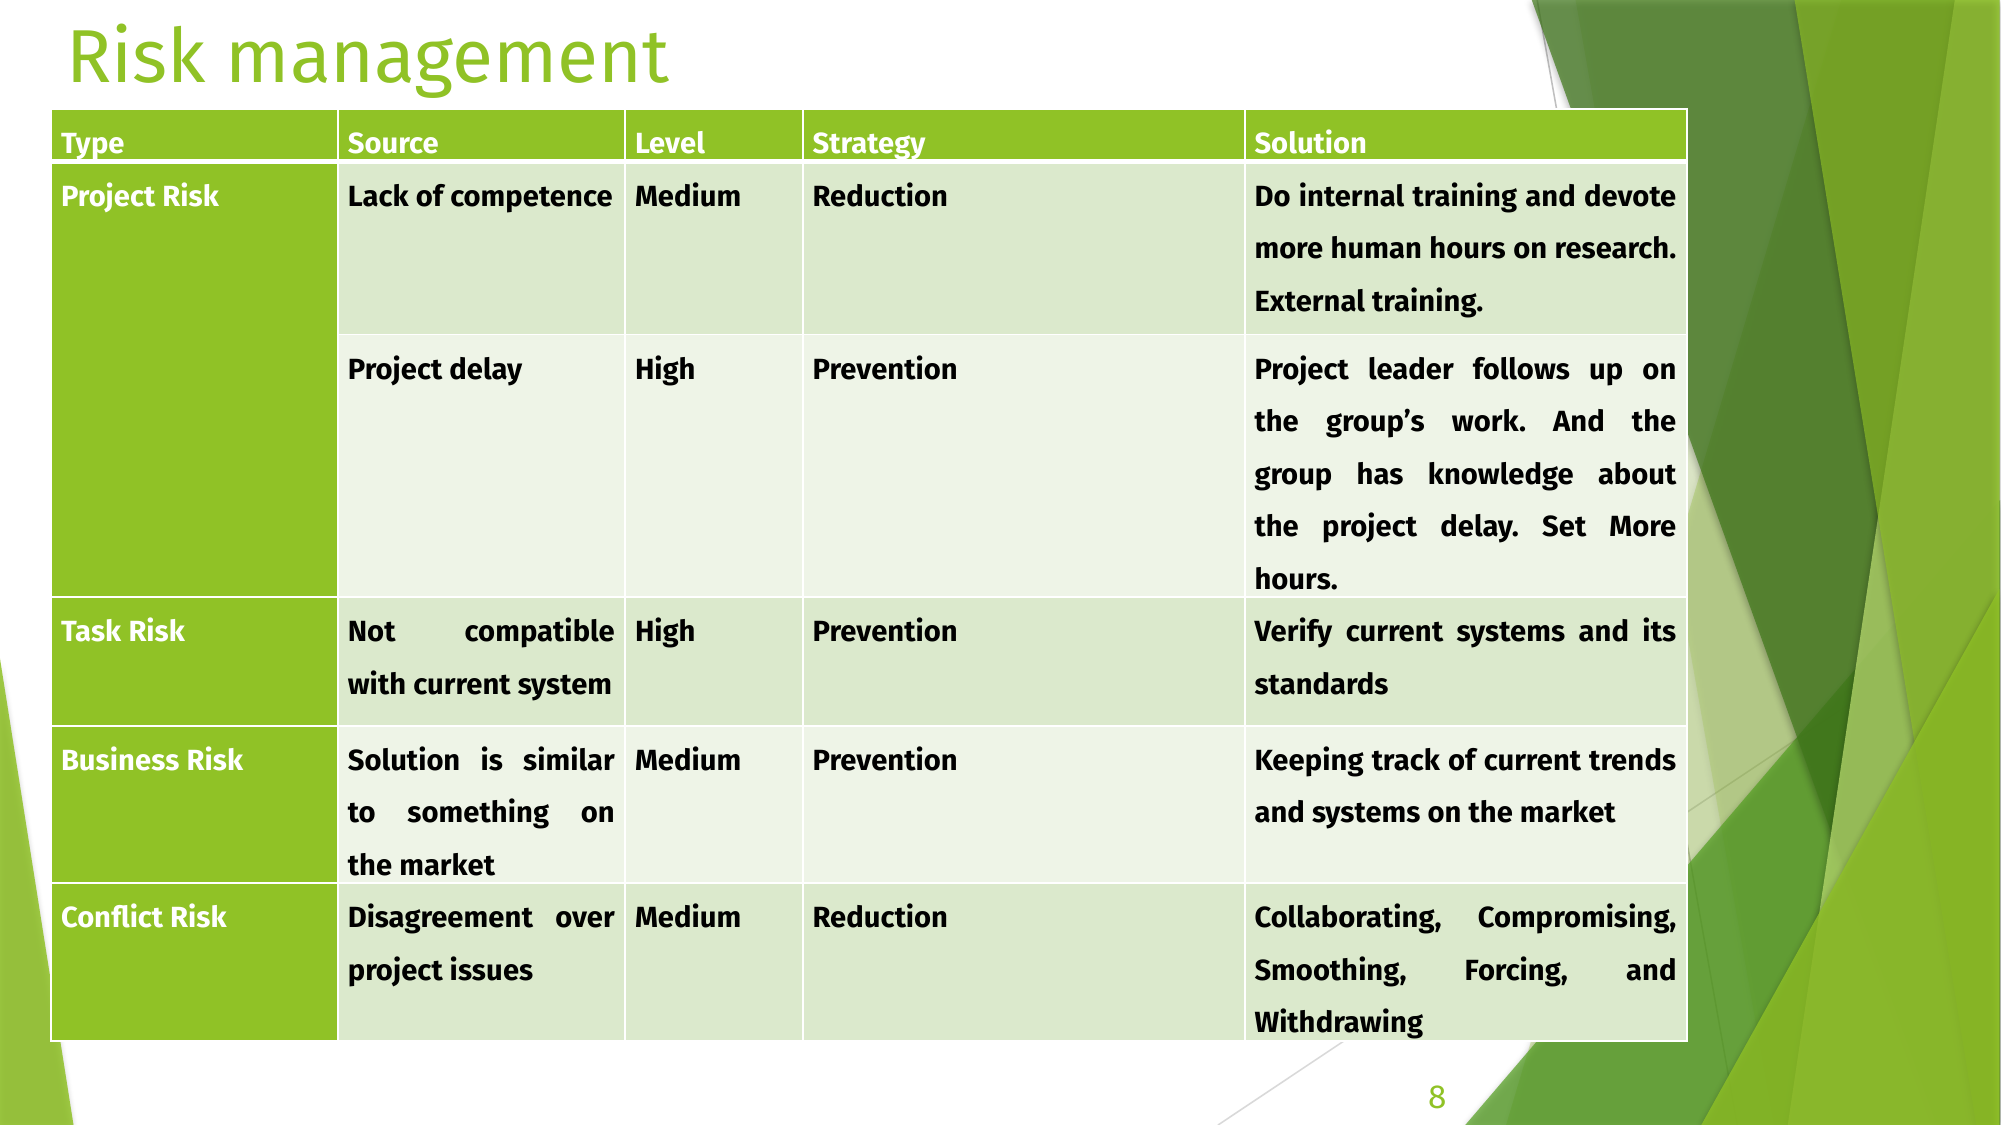

# Risk management
| Type | Source | Level | Strategy | Solution |
| --- | --- | --- | --- | --- |
| Project Risk | Lack of competence | Medium | Reduction | Do internal training and devote more human hours on research. External training. |
|  | Project delay | High | Prevention | Project leader follows up on the group’s work. And the group has knowledge about the project delay. Set More hours. |
| Task Risk | Not compatible with current system | High | Prevention | Verify current systems and its standards |
| Business Risk | Solution is similar to something on the market | Medium | Prevention | Keeping track of current trends and systems on the market |
| Conflict Risk | Disagreement over project issues | Medium | Reduction | Collaborating, Compromising, Smoothing, Forcing, and Withdrawing |
8